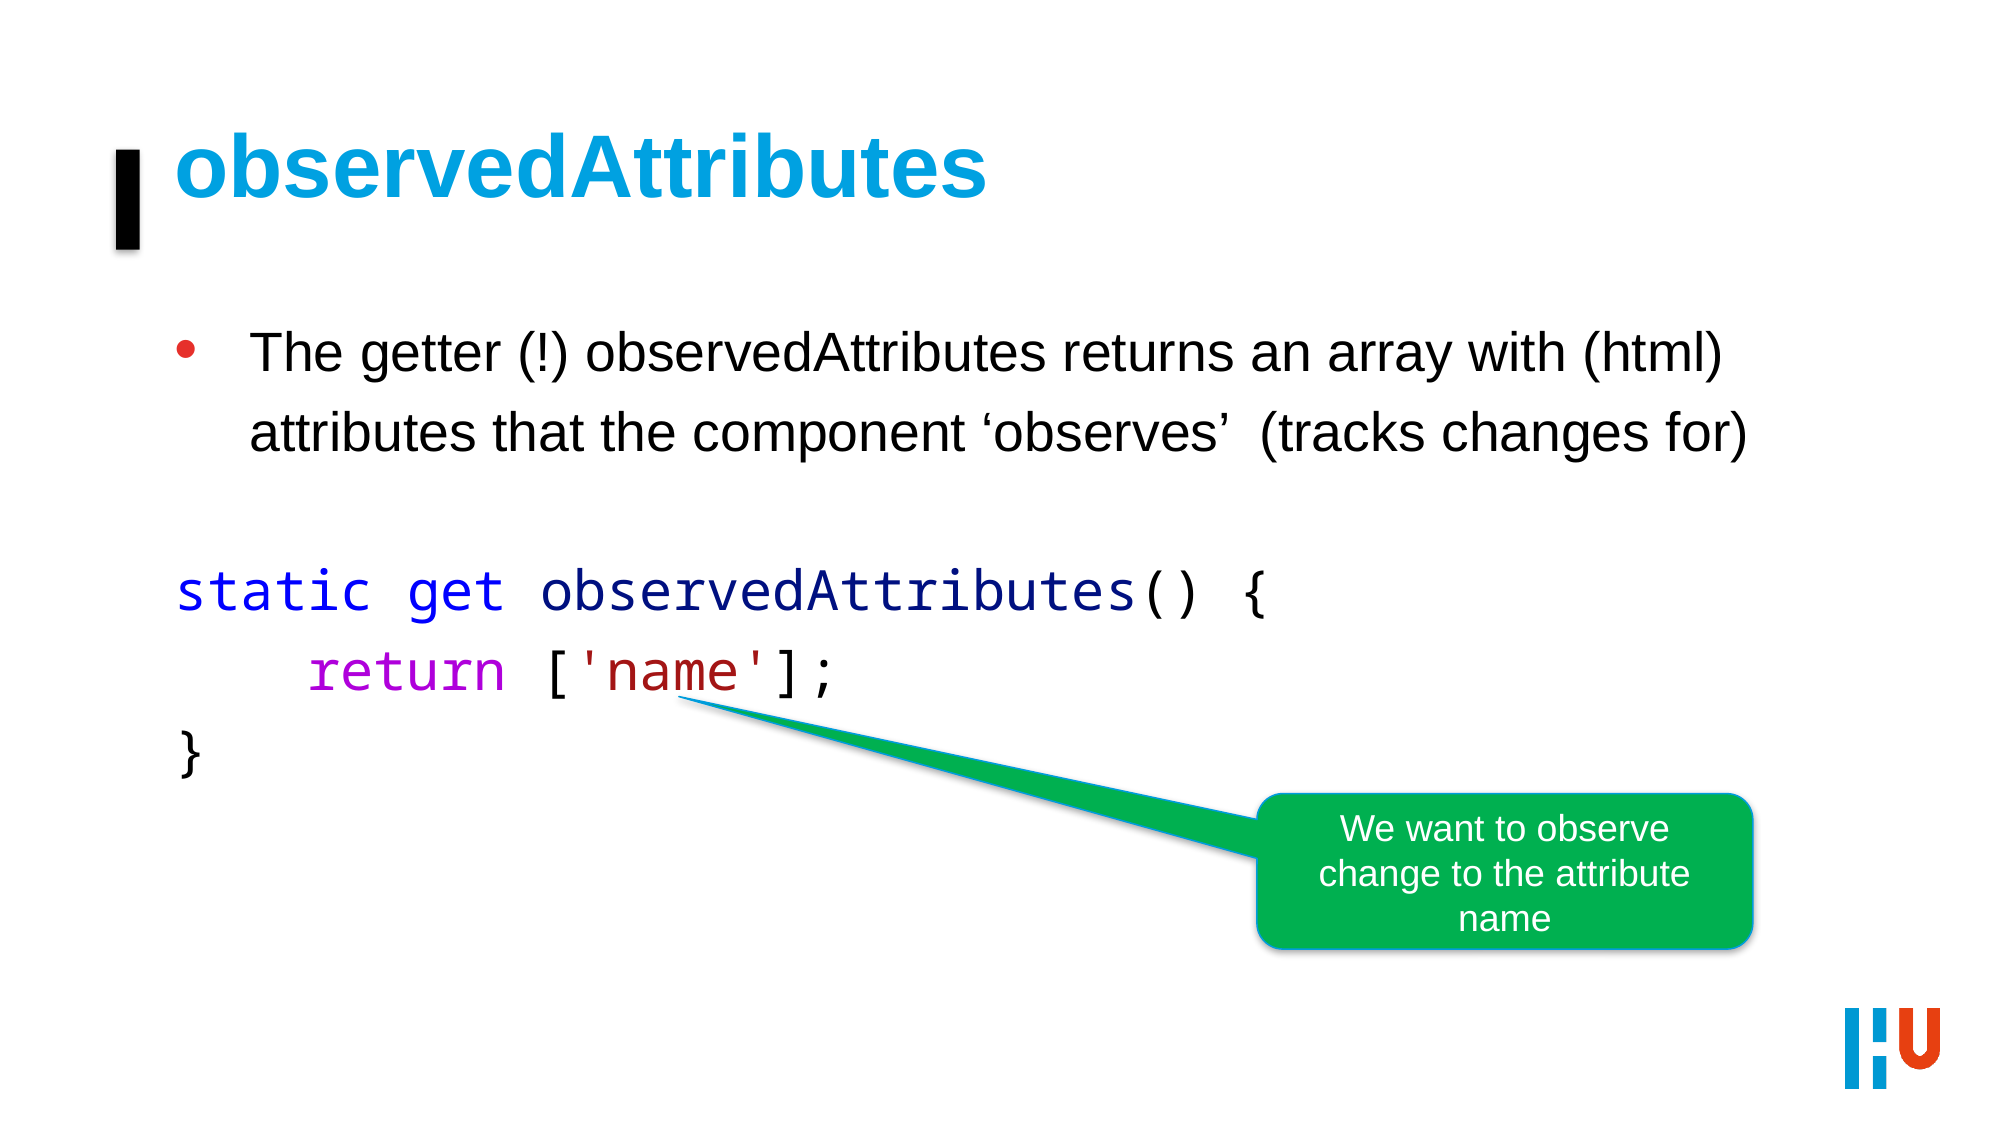

# observedAttributes
The getter (!) observedAttributes returns an array with (html) attributes that the component ‘observes’  (tracks changes for)

static get observedAttributes() {
    return ['name'];
}

We want to observe change to the attribute name